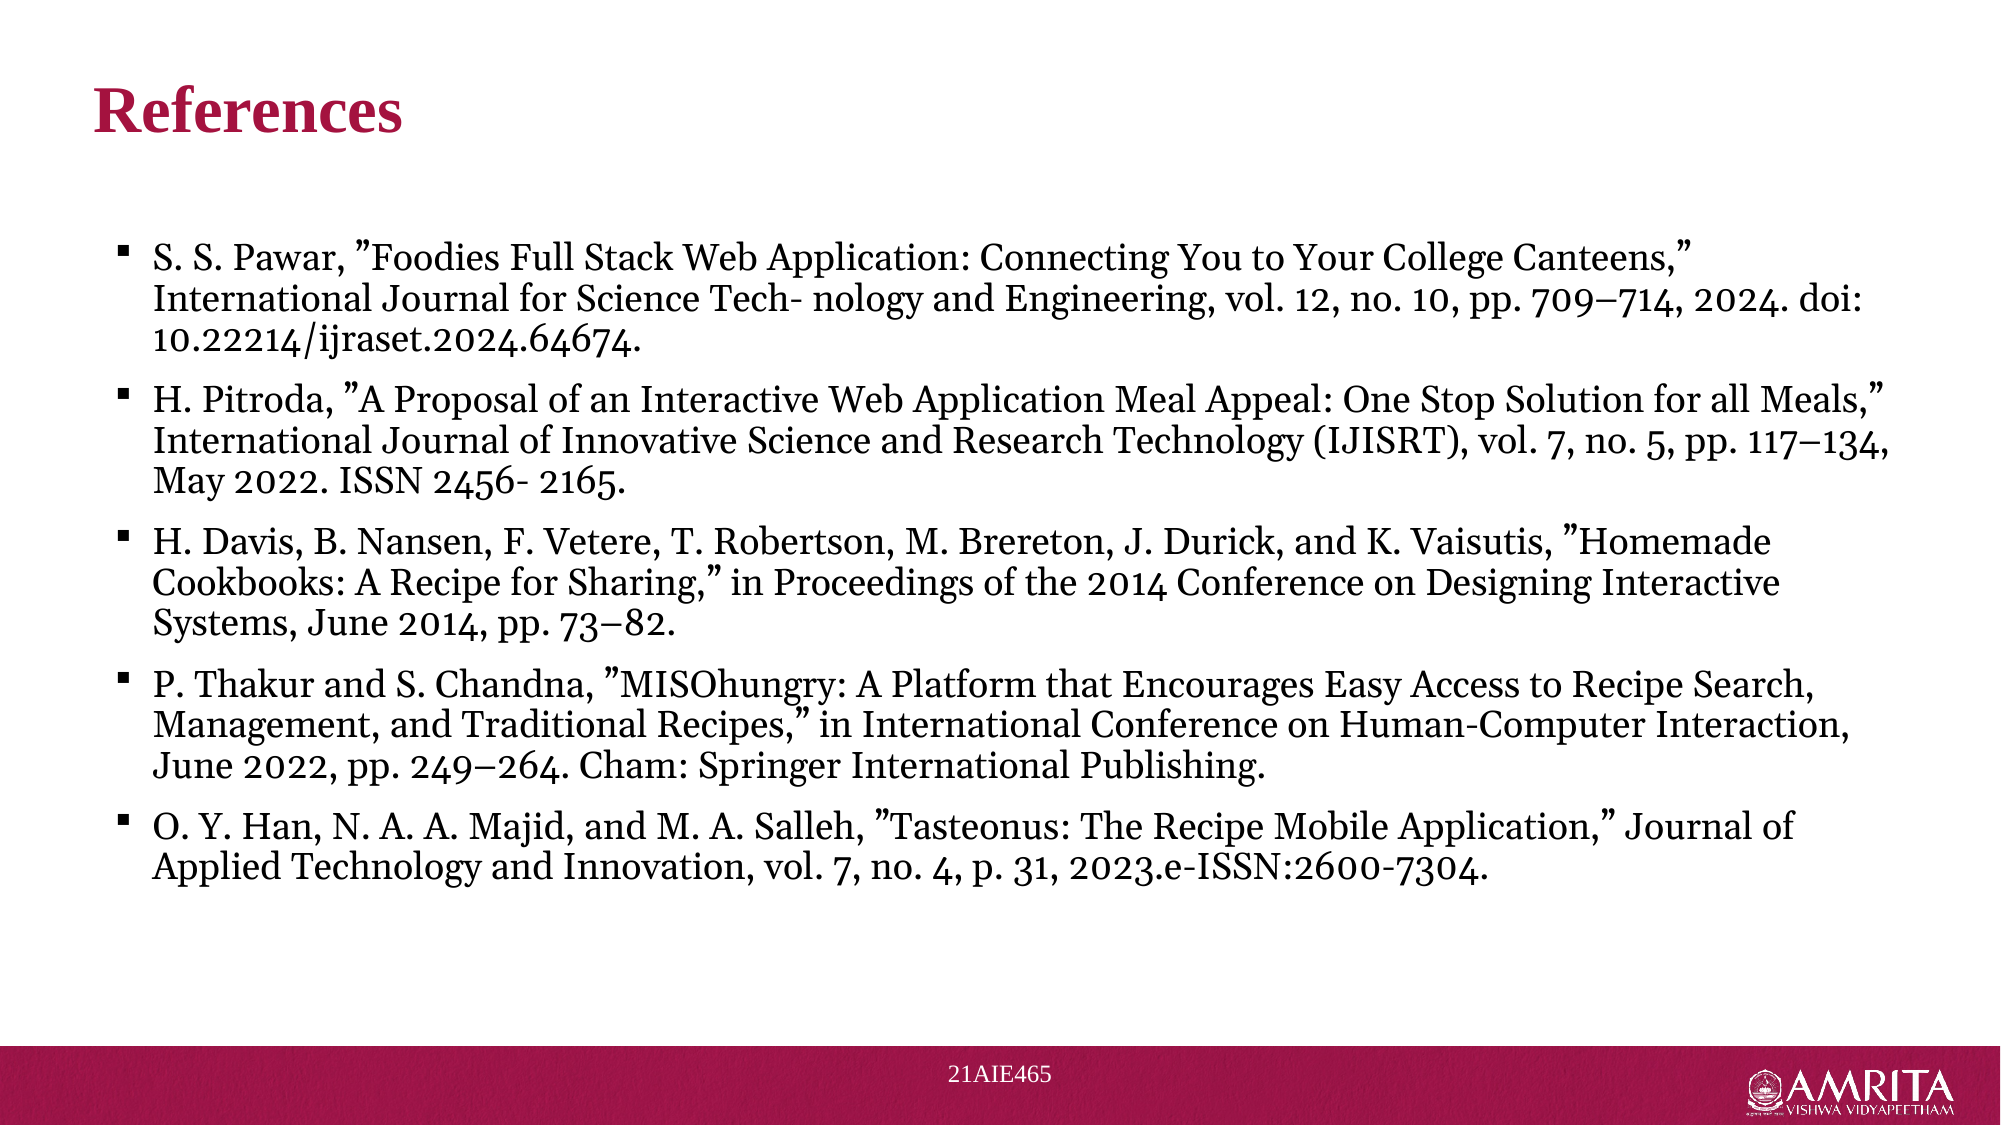

References
S. S. Pawar, ”Foodies Full Stack Web Application: Connecting You to Your College Canteens,” International Journal for Science Tech- nology and Engineering, vol. 12, no. 10, pp. 709–714, 2024. doi: 10.22214/ijraset.2024.64674.
H. Pitroda, ”A Proposal of an Interactive Web Application Meal Appeal: One Stop Solution for all Meals,” International Journal of Innovative Science and Research Technology (IJISRT), vol. 7, no. 5, pp. 117–134, May 2022. ISSN 2456- 2165.
H. Davis, B. Nansen, F. Vetere, T. Robertson, M. Brereton, J. Durick, and K. Vaisutis, ”Homemade Cookbooks: A Recipe for Sharing,” in Proceedings of the 2014 Conference on Designing Interactive Systems, June 2014, pp. 73–82.
P. Thakur and S. Chandna, ”MISOhungry: A Platform that Encourages Easy Access to Recipe Search, Management, and Traditional Recipes,” in International Conference on Human-Computer Interaction, June 2022, pp. 249–264. Cham: Springer International Publishing.
O. Y. Han, N. A. A. Majid, and M. A. Salleh, ”Tasteonus: The Recipe Mobile Application,” Journal of Applied Technology and Innovation, vol. 7, no. 4, p. 31, 2023.e-ISSN:2600-7304.
21AIE465